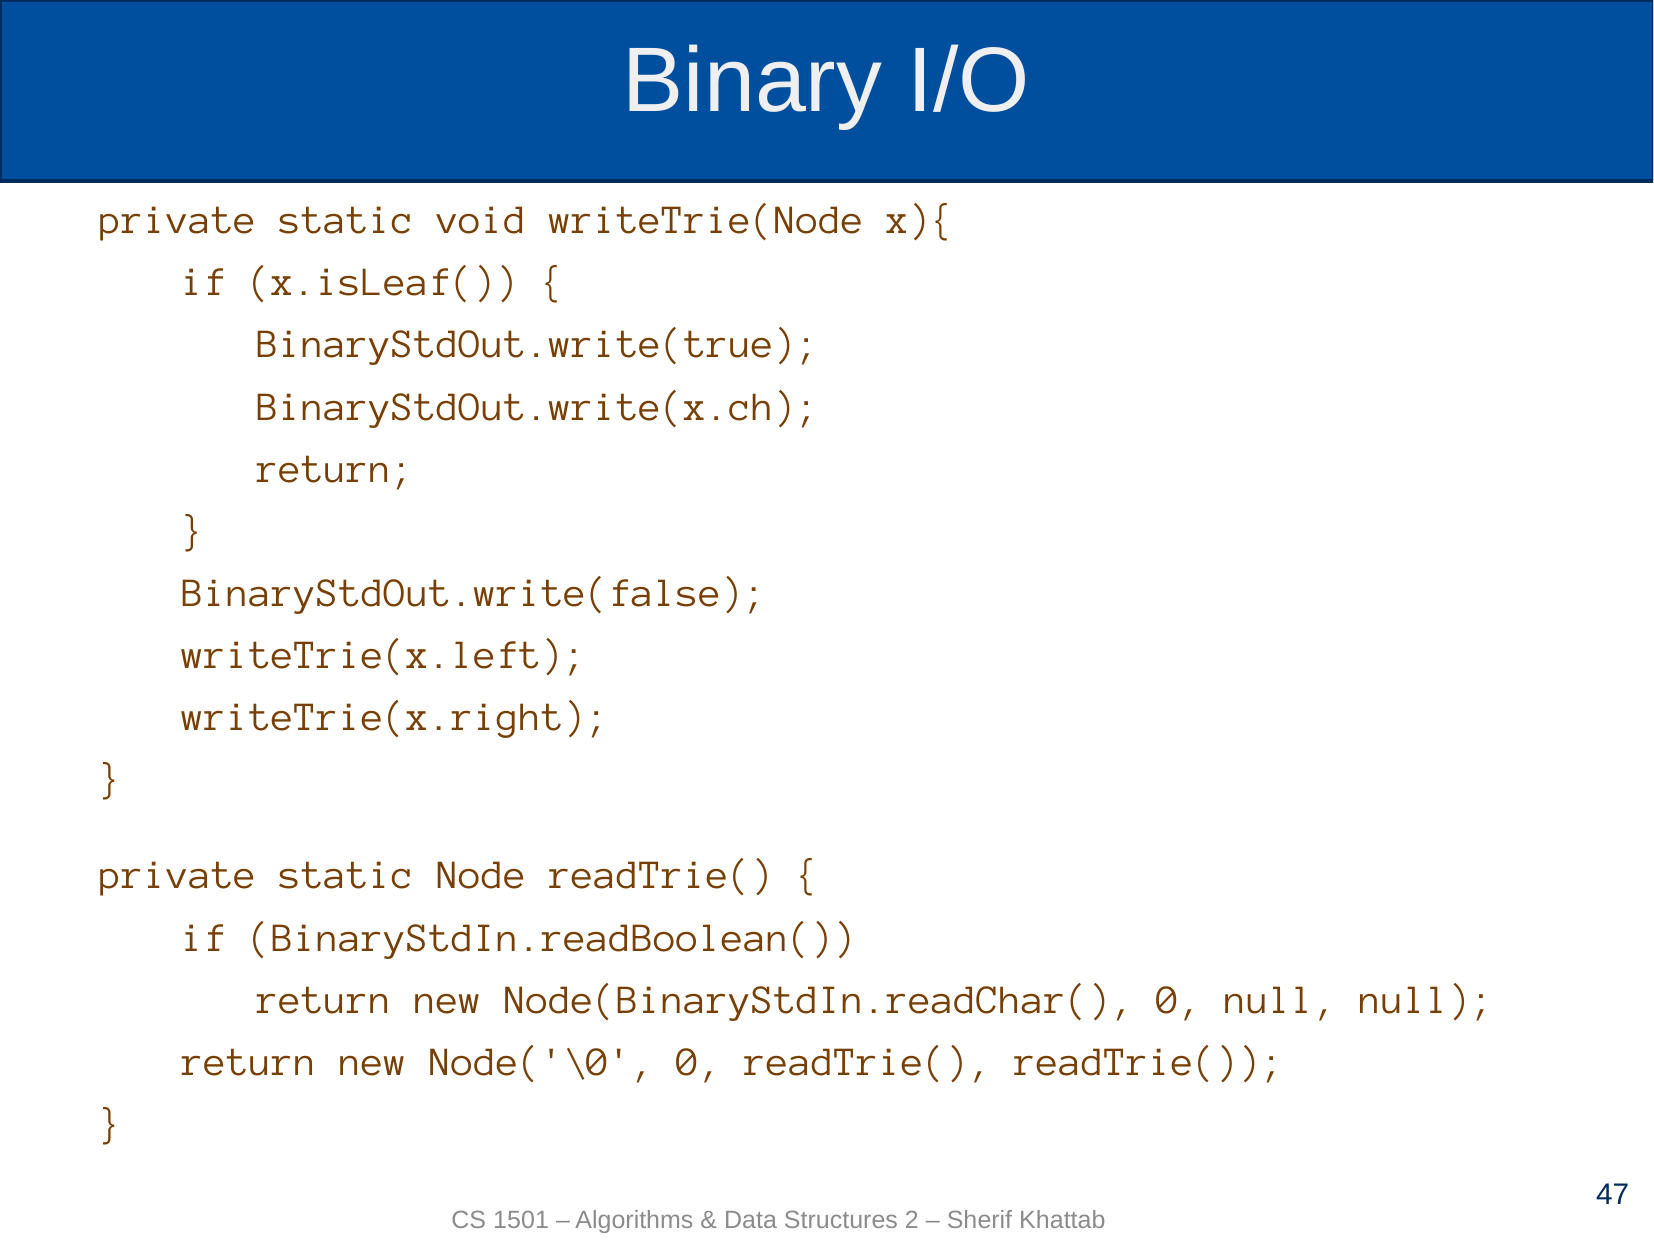

# Binary I/O
private static void writeTrie(Node x){
if (x.isLeaf()) {
BinaryStdOut.write(true);
BinaryStdOut.write(x.ch);
return;
}
BinaryStdOut.write(false);
writeTrie(x.left);
writeTrie(x.right);
}

private static Node readTrie() {
if (BinaryStdIn.readBoolean())
return new Node(BinaryStdIn.readChar(), 0, null, null);
return new Node('\0', 0, readTrie(), readTrie());
}

47
CS 1501 – Algorithms & Data Structures 2 – Sherif Khattab